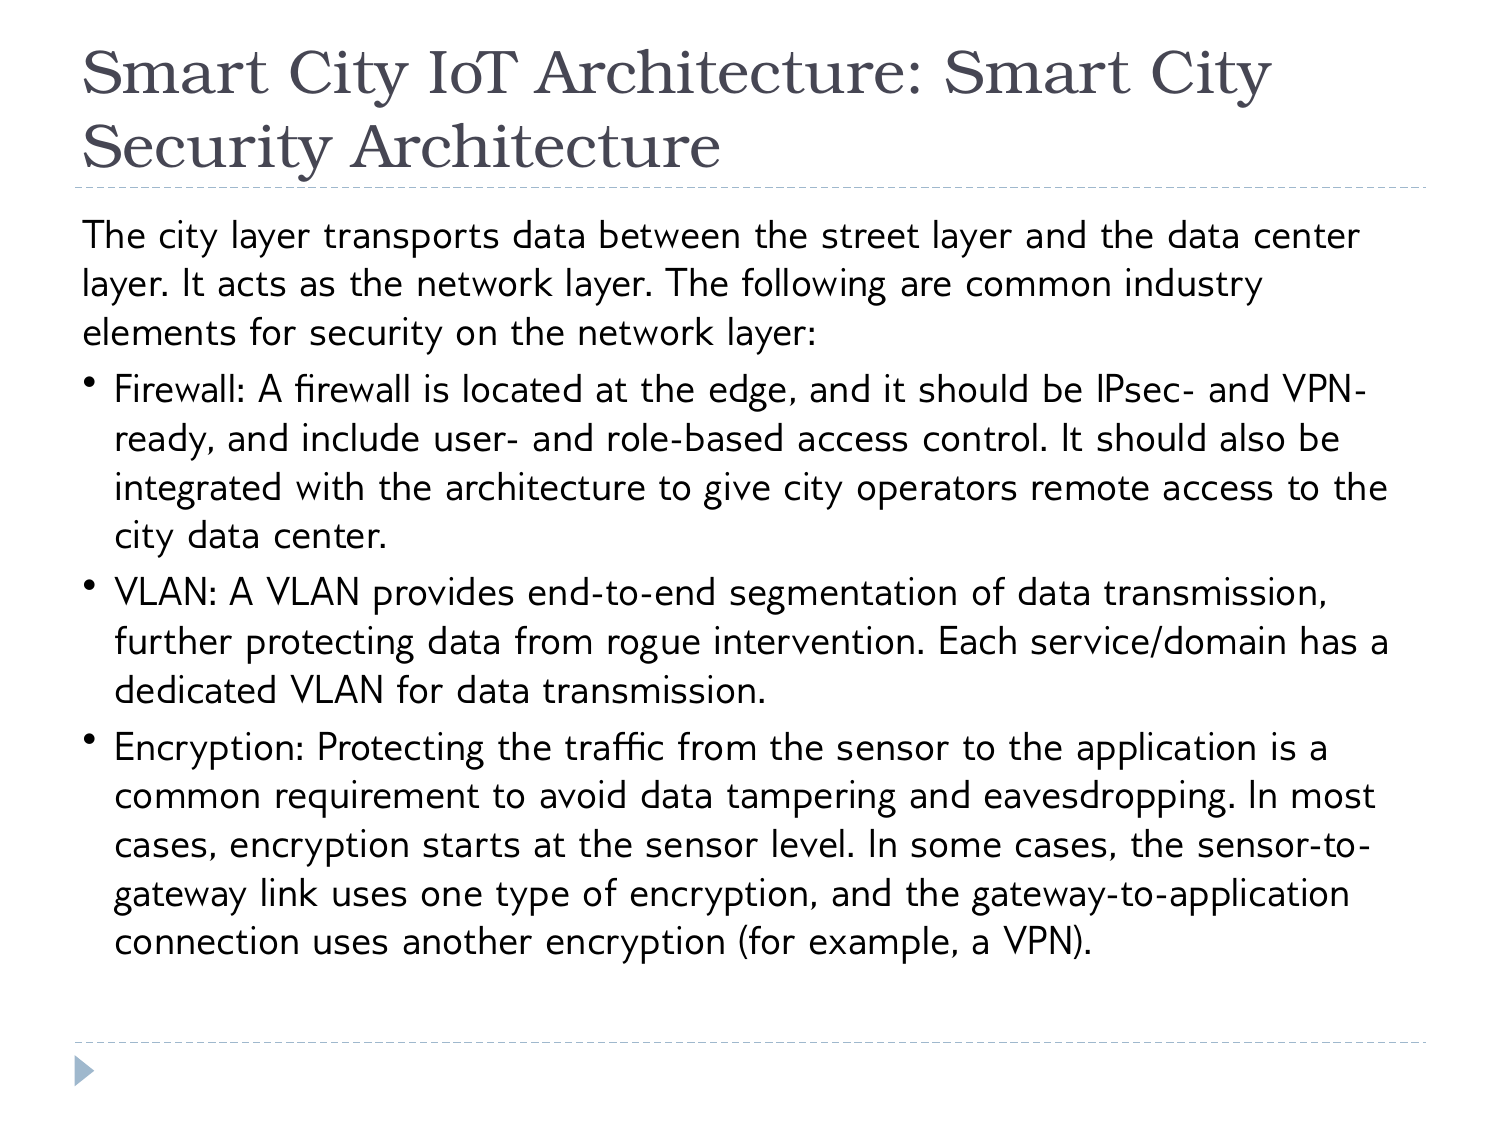

# Smart City IoT Architecture: Smart City Security Architecture
The city layer transports data between the street layer and the data center layer. It acts as the network layer. The following are common industry elements for security on the network layer:
Firewall: A firewall is located at the edge, and it should be IPsec- and VPN-ready, and include user- and role-based access control. It should also be integrated with the architecture to give city operators remote access to the city data center.
VLAN: A VLAN provides end-to-end segmentation of data transmission, further protecting data from rogue intervention. Each service/domain has a dedicated VLAN for data transmission.
Encryption: Protecting the traffic from the sensor to the application is a common requirement to avoid data tampering and eavesdropping. In most cases, encryption starts at the sensor level. In some cases, the sensor-to- gateway link uses one type of encryption, and the gateway-to-application connection uses another encryption (for example, a VPN).